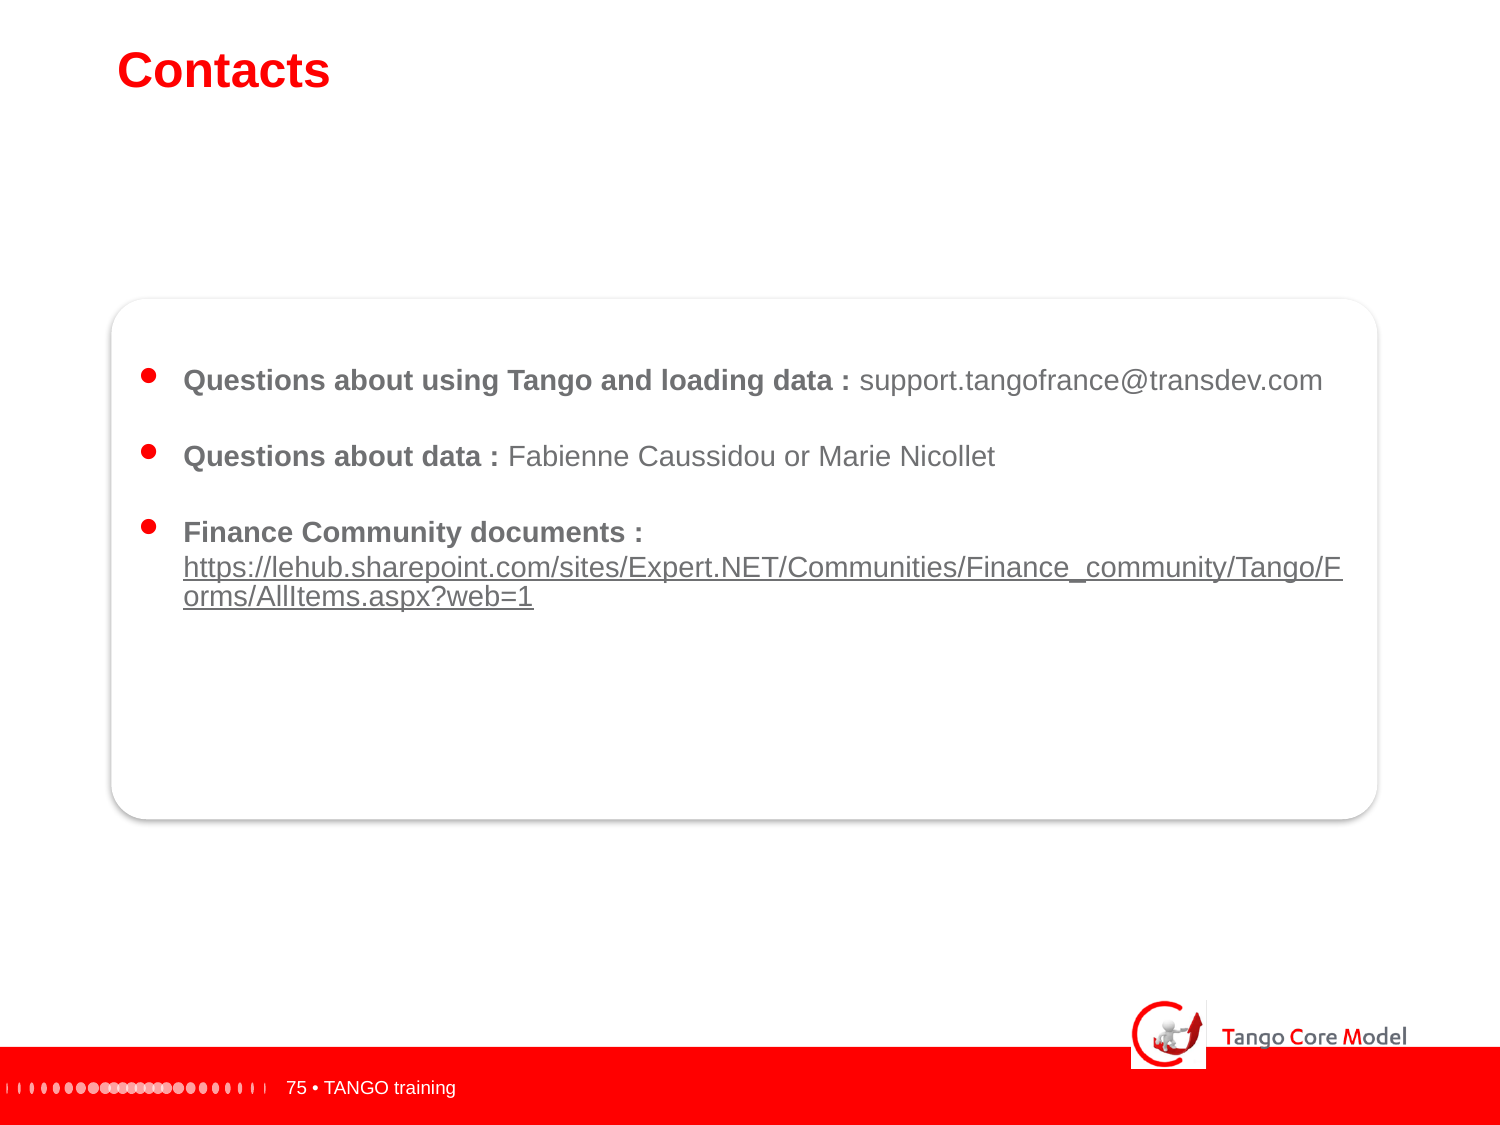

Contacts

Questions about using Tango and loading data : support.tangofrance@transdev.com

Questions about data : Fabienne Caussidou or Marie Nicollet

Finance Community documents : https://lehub.sharepoint.com/sites/Expert.NET/Communities/Finance_community/Tango/Forms/AllItems.aspx?web=1
75 •
 TANGO training